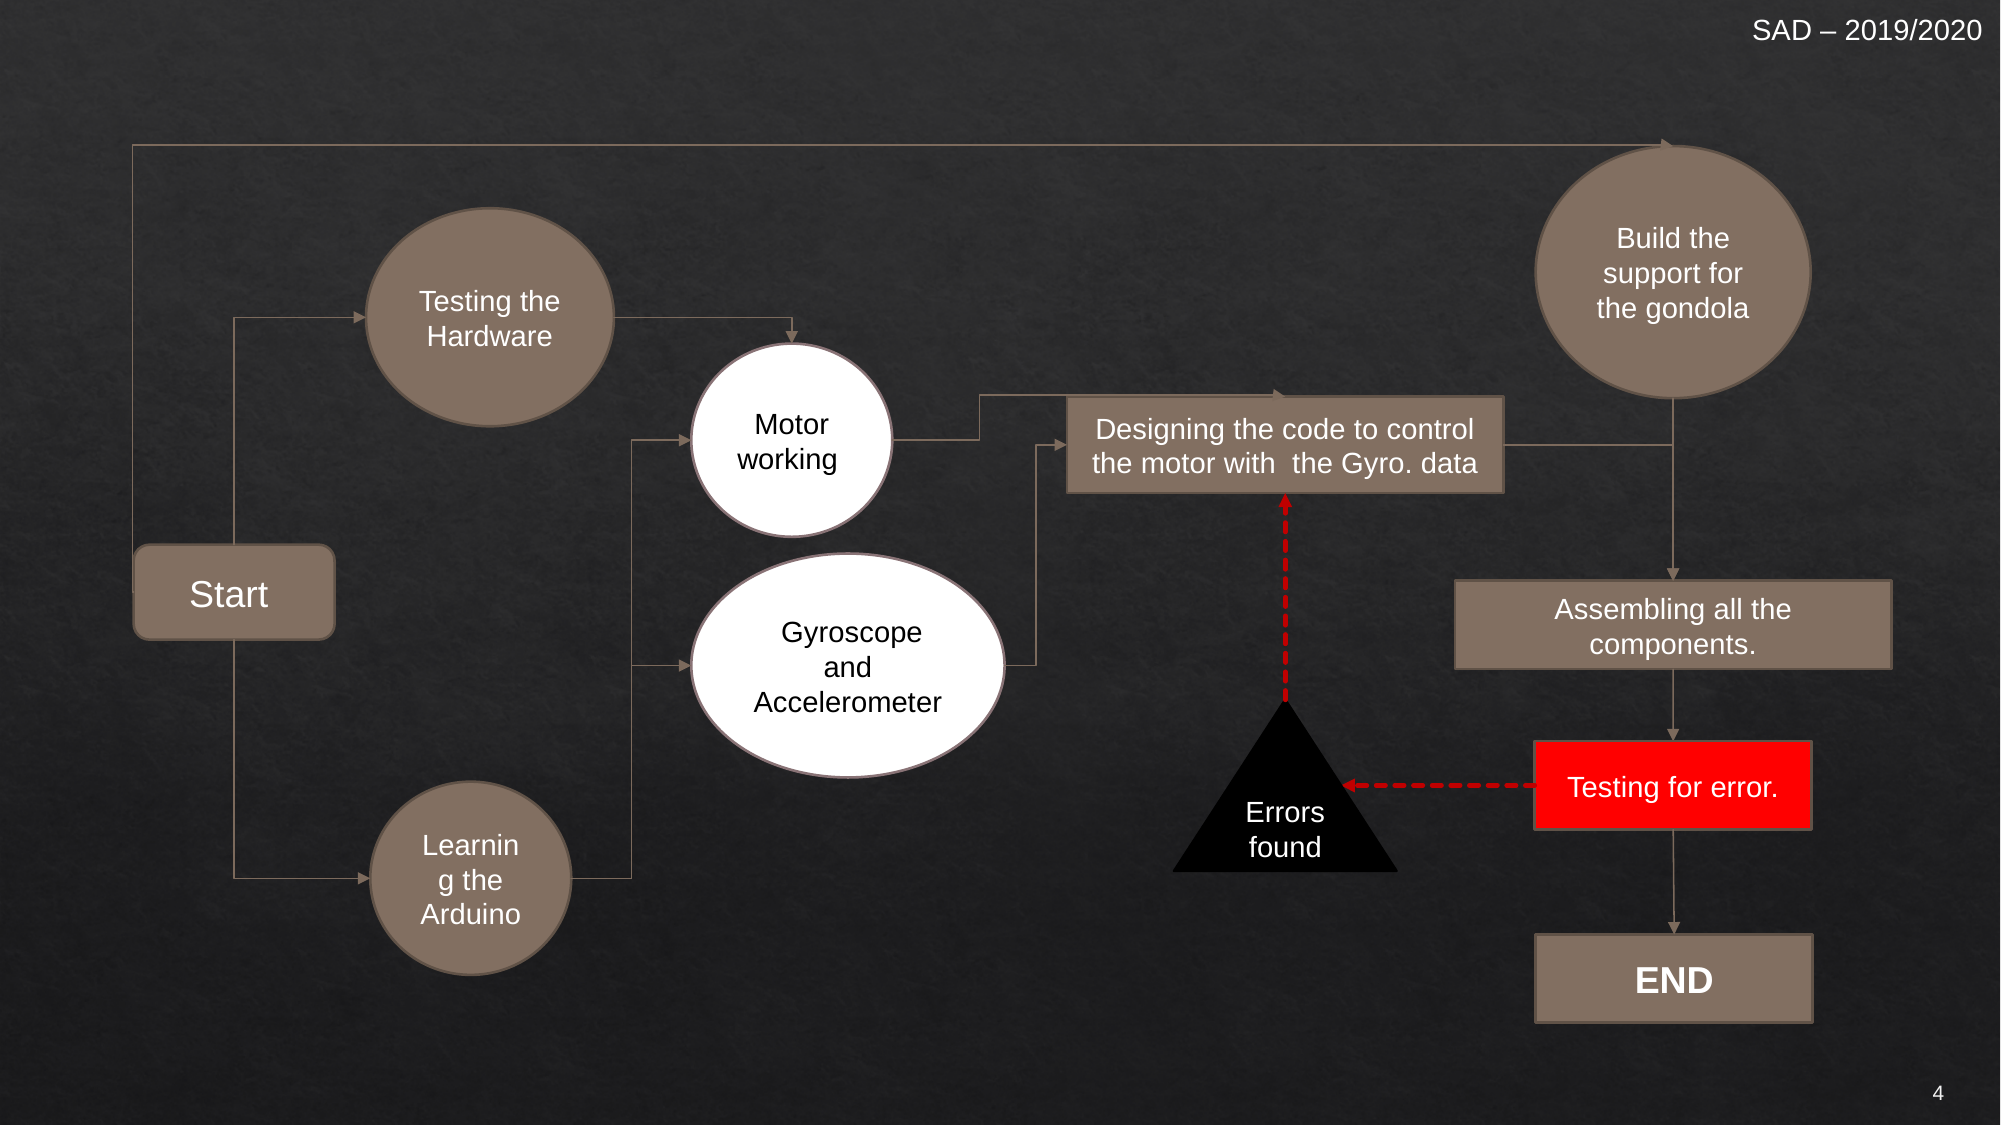

SAD – 2019/2020
Build the support for the gondola
Testing the Hardware
Motor working
Designing the code to control the motor with  the Gyro. data
Start
 Gyroscope and Accelerometer
Assembling all the components.
Errors found
Testing for error.
Learning the Arduino
END
4